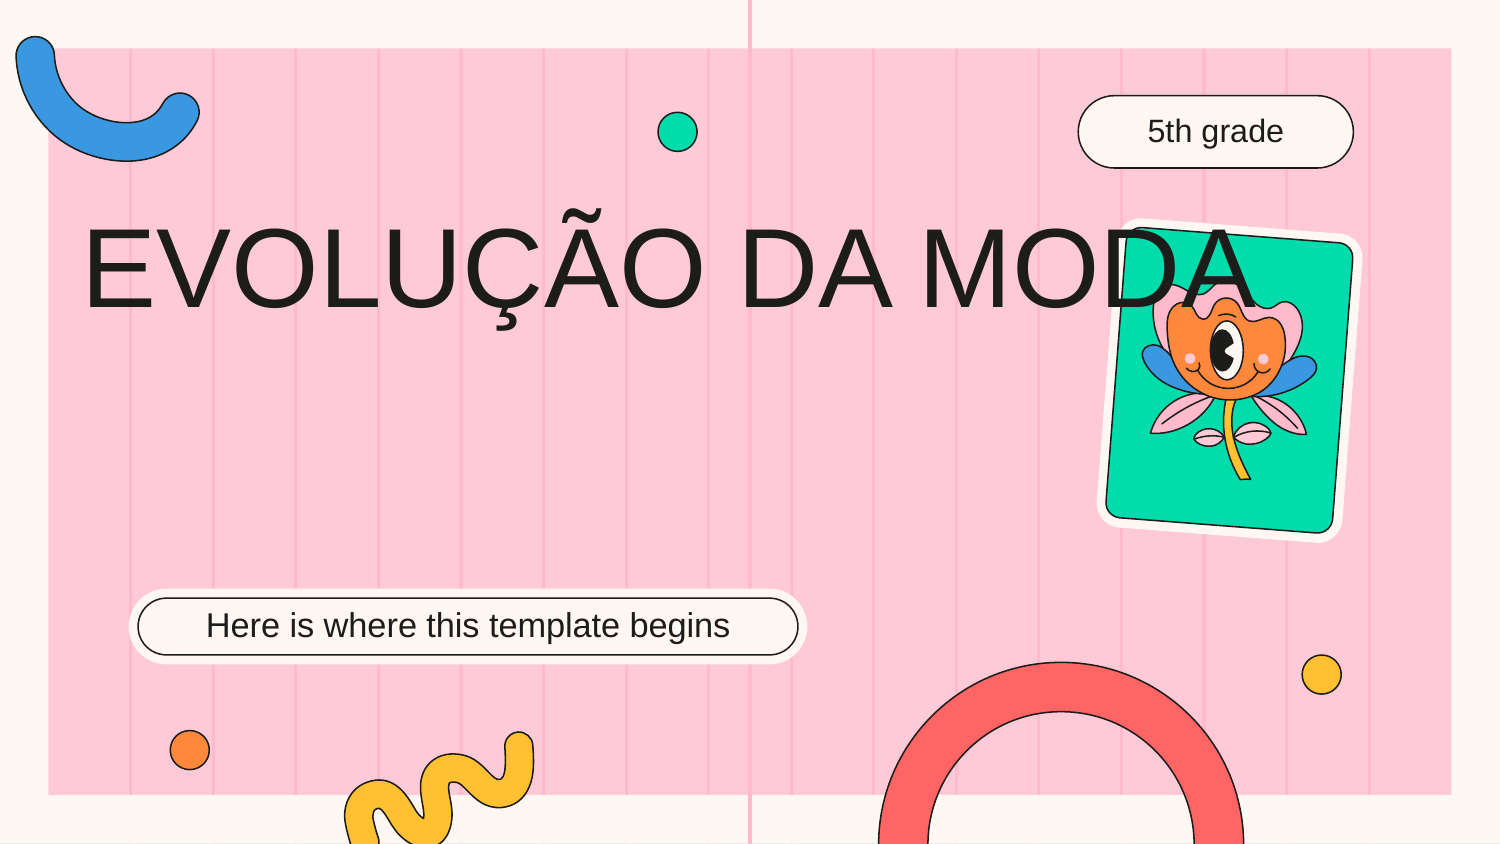

5th grade

# EVOLUÇÃO DA MODA

Here is where this template begins